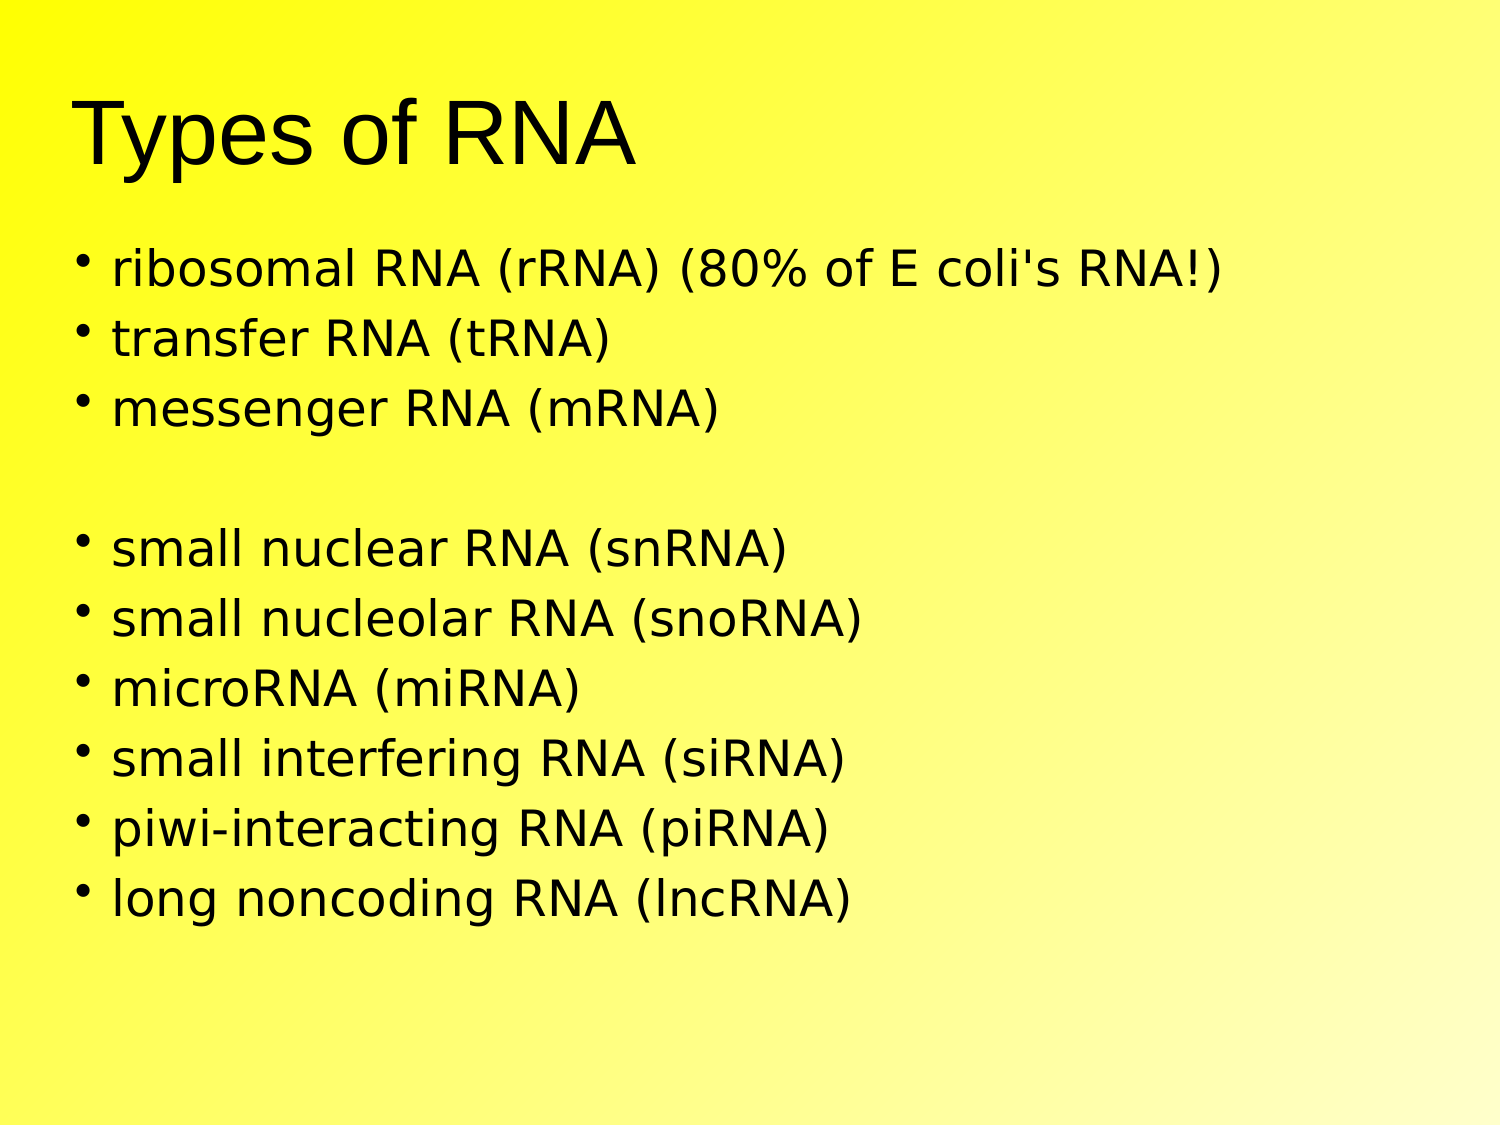

# Types of RNA
ribosomal RNA (rRNA) (80% of E coli's RNA!)
transfer RNA (tRNA)
messenger RNA (mRNA)

small nuclear RNA (snRNA)
small nucleolar RNA (snoRNA)
microRNA (miRNA)
small interfering RNA (siRNA)
piwi-interacting RNA (piRNA)
long noncoding RNA (lncRNA)